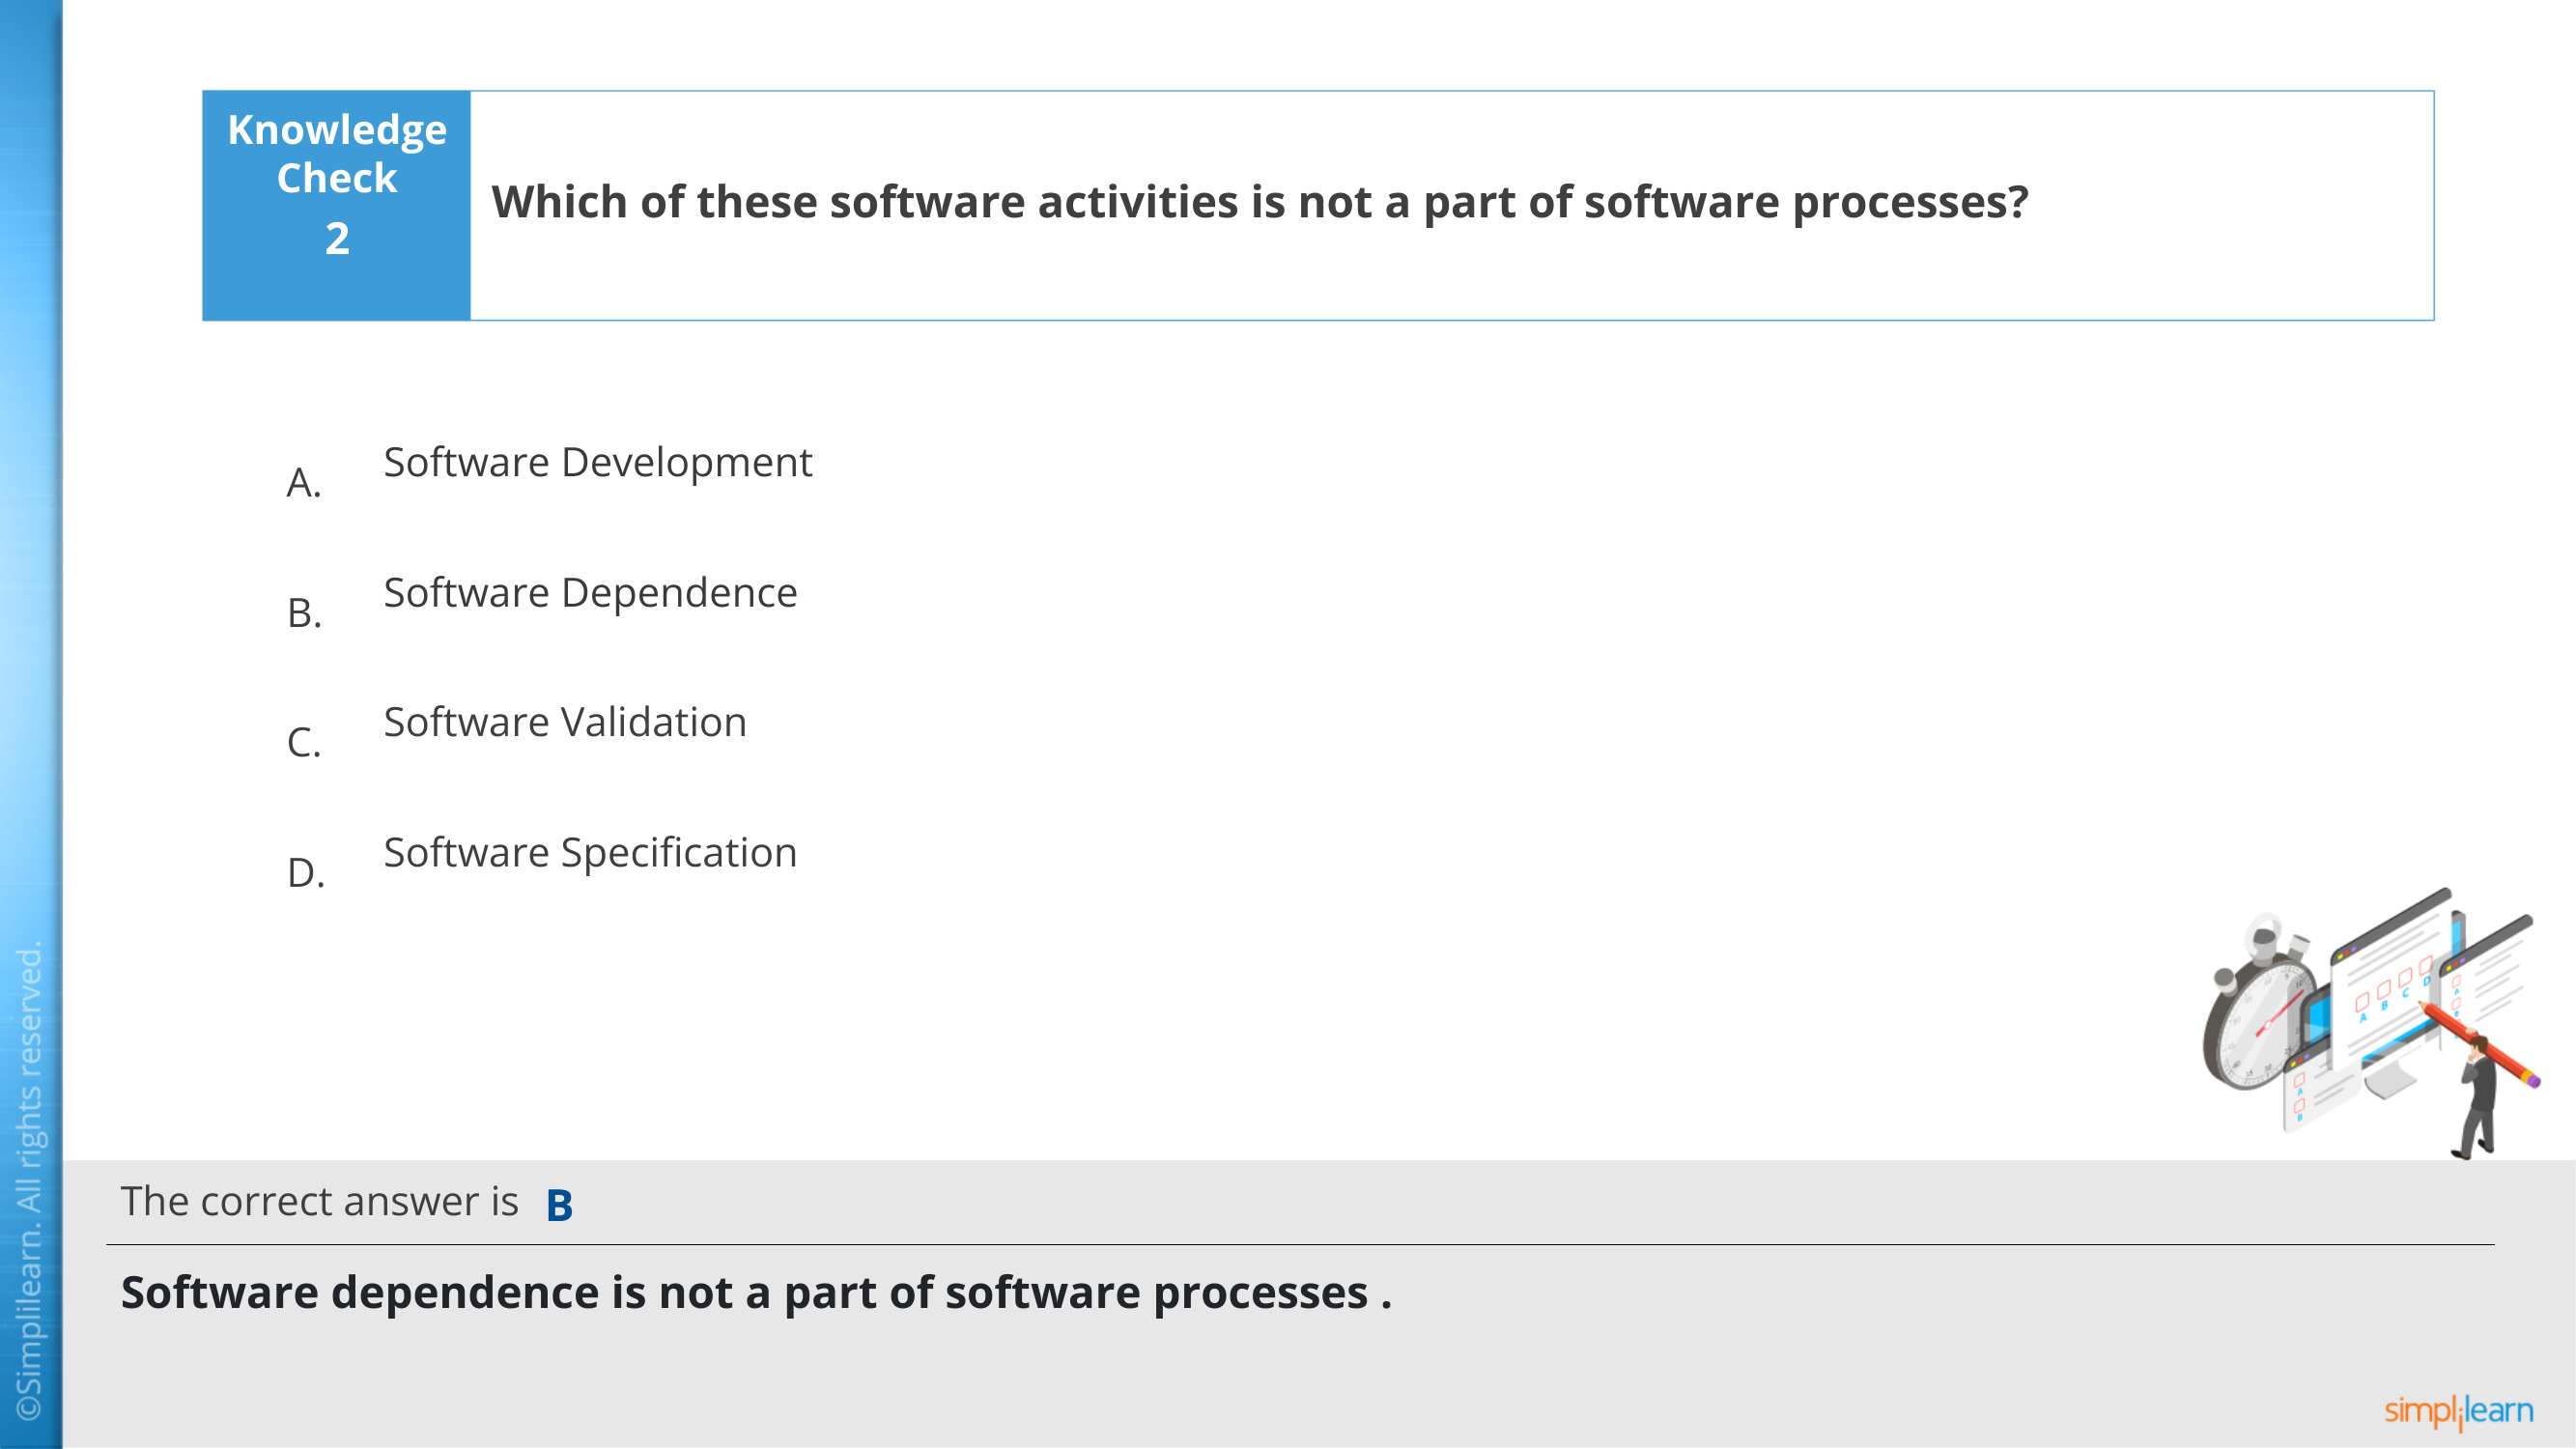

Which of these software activities is not a part of software processes?
2
Software Development
Software Dependence
Software Validation
Software Specification
B
Software dependence is not a part of software processes .